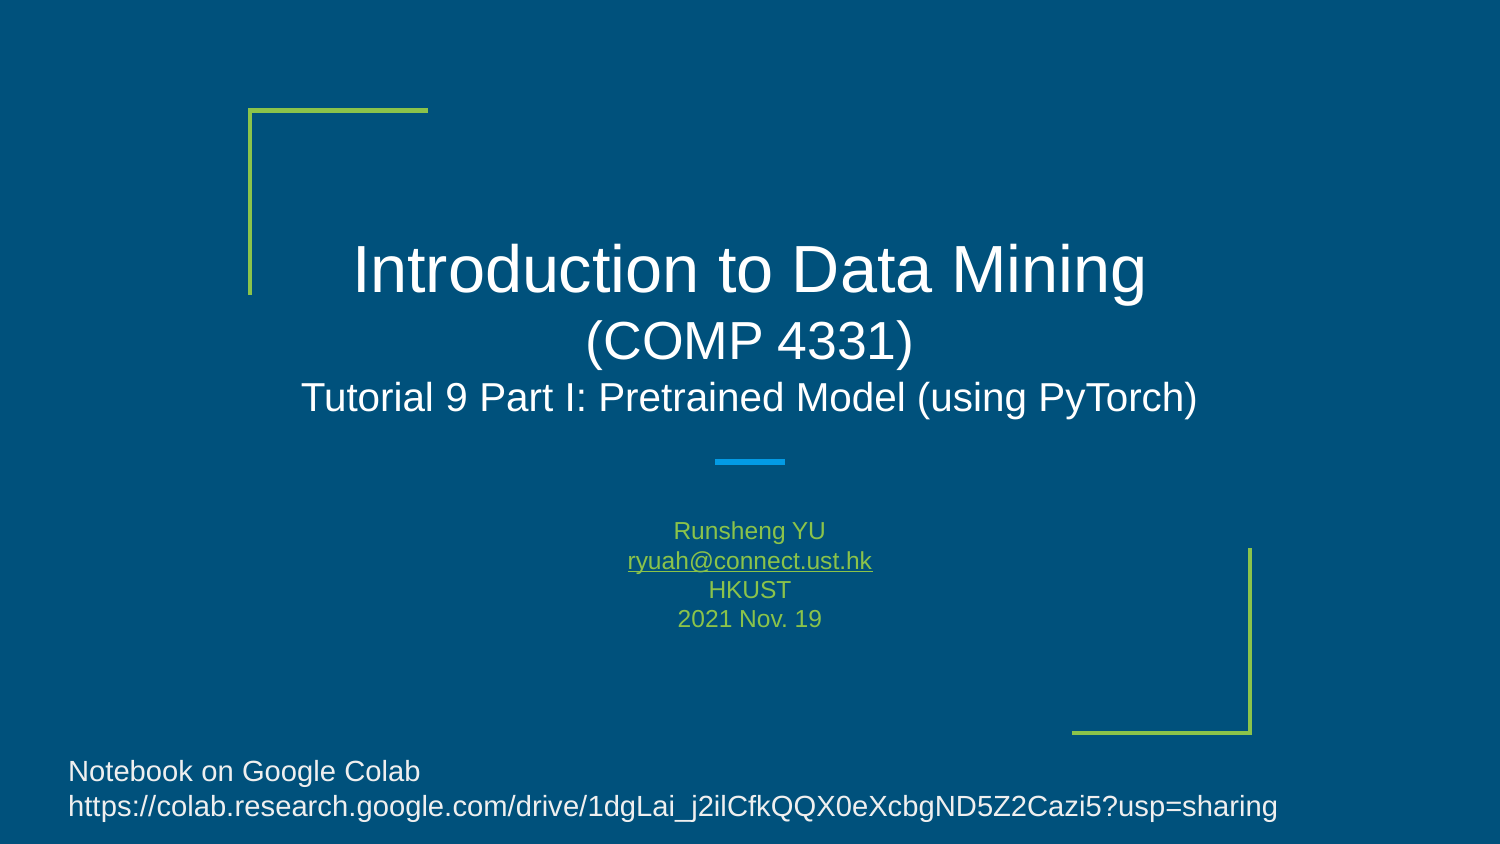

# Introduction to Data Mining (COMP 4331)
Tutorial 9 Part I: Pretrained Model (using PyTorch)
Runsheng YU
ryuah@connect.ust.hk
HKUST
2021 Nov. 19
Notebook on Google Colab
https://colab.research.google.com/drive/1dgLai_j2ilCfkQQX0eXcbgND5Z2Cazi5?usp=sharing